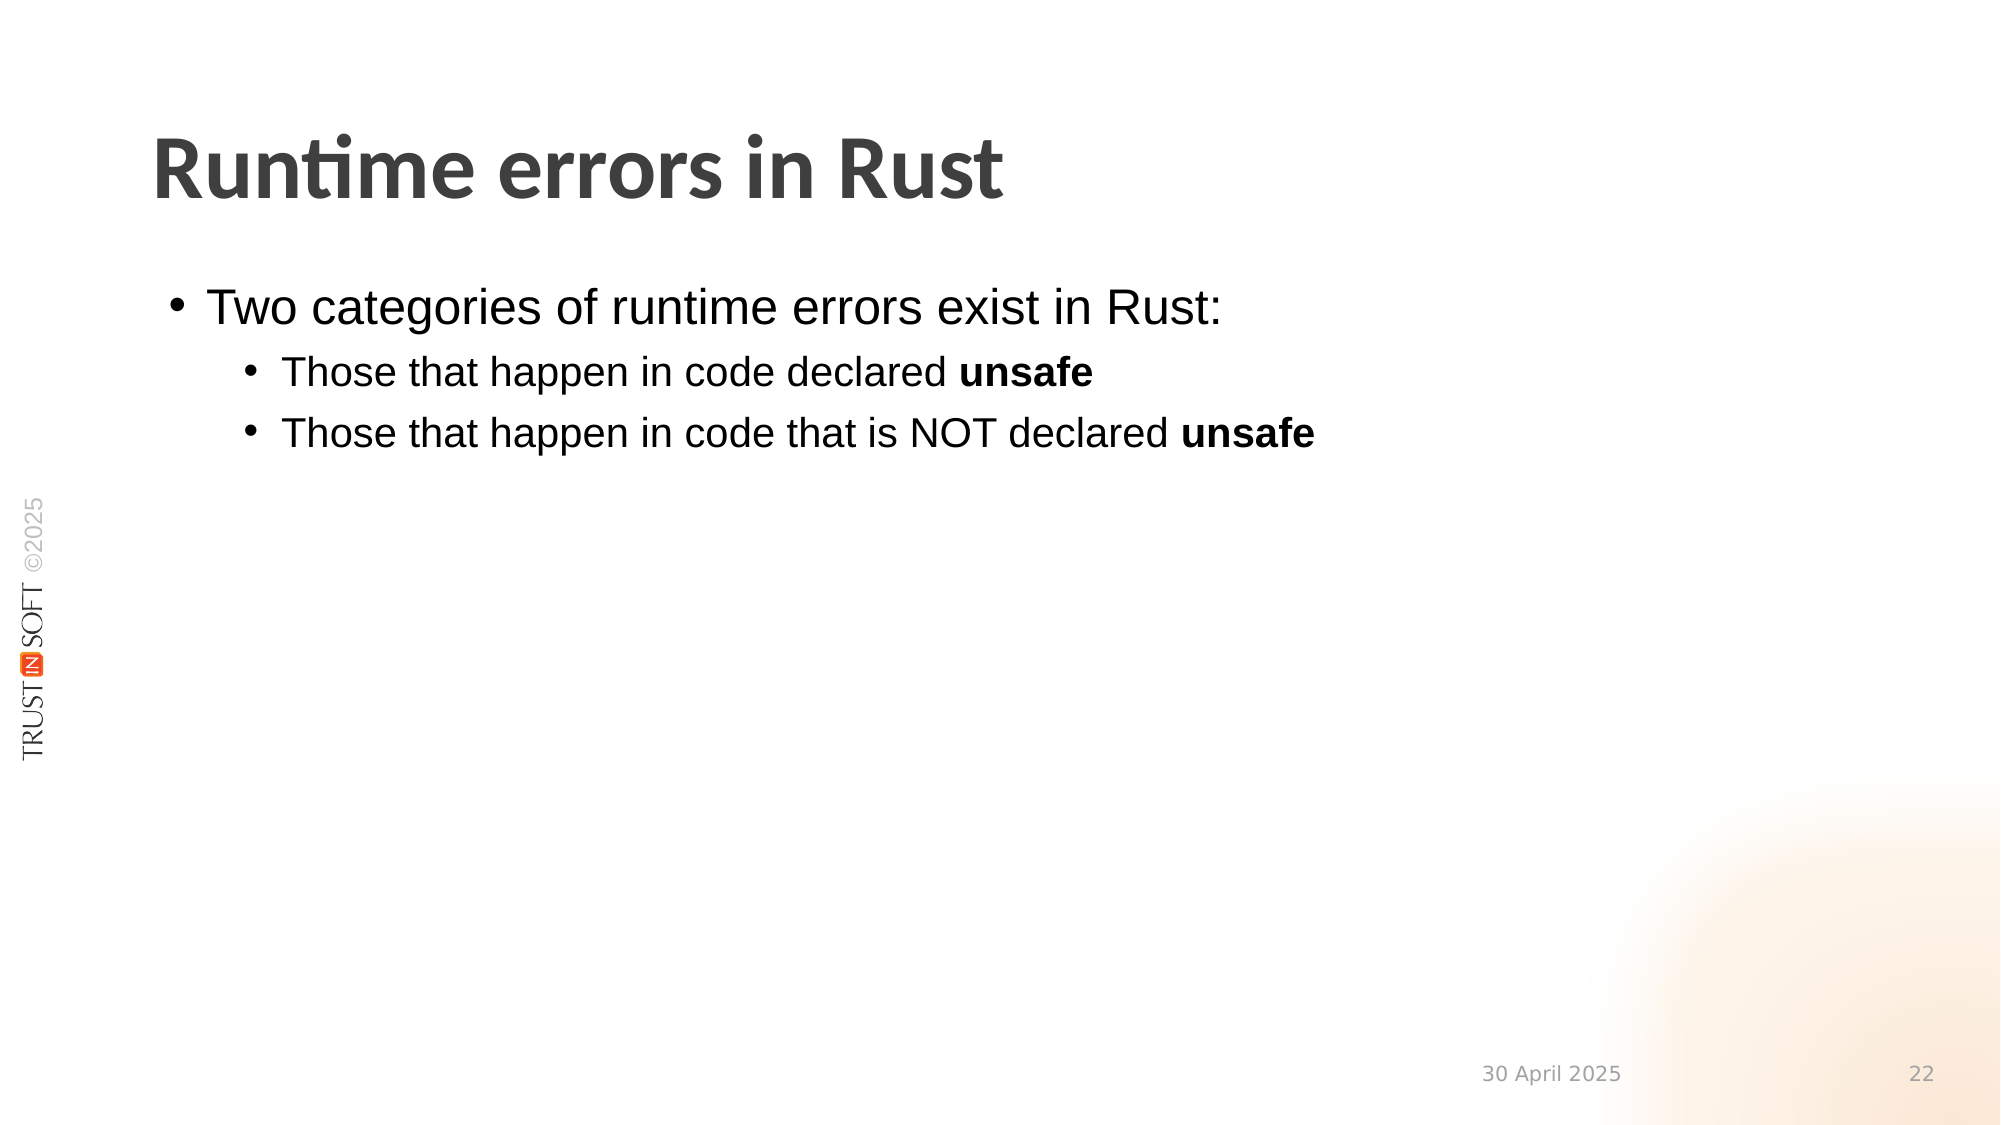

# Runtime errors in Rust
Two categories of runtime errors exist in Rust:
Those that happen in code declared unsafe
Those that happen in code that is NOT declared unsafe

30 April 2025
22